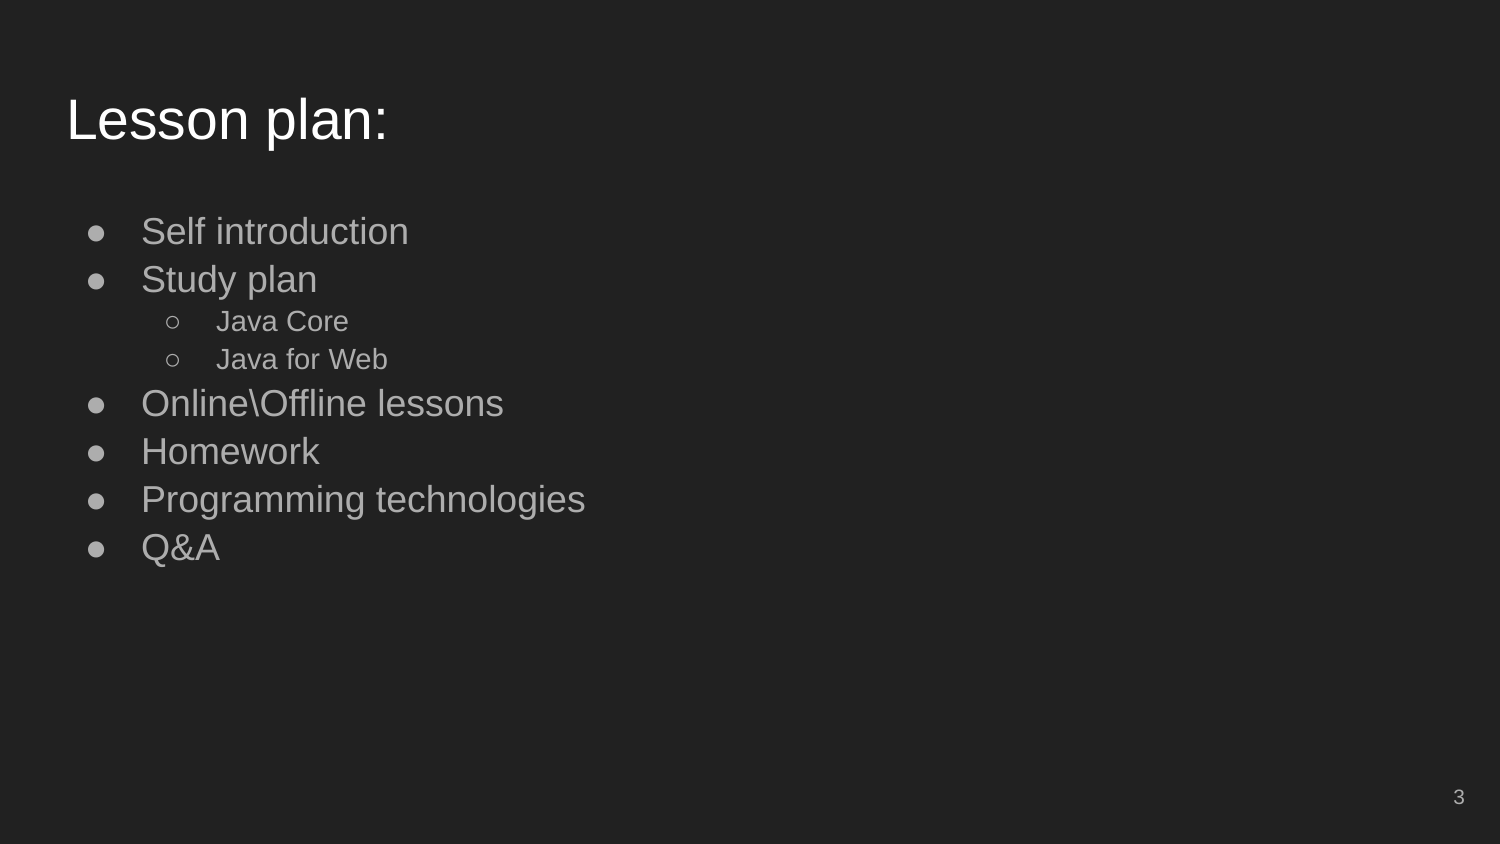

# Lesson plan:
Self introduction
Study plan
Java Core
Java for Web
Online\Offline lessons
Homework
Programming technologies
Q&A
3